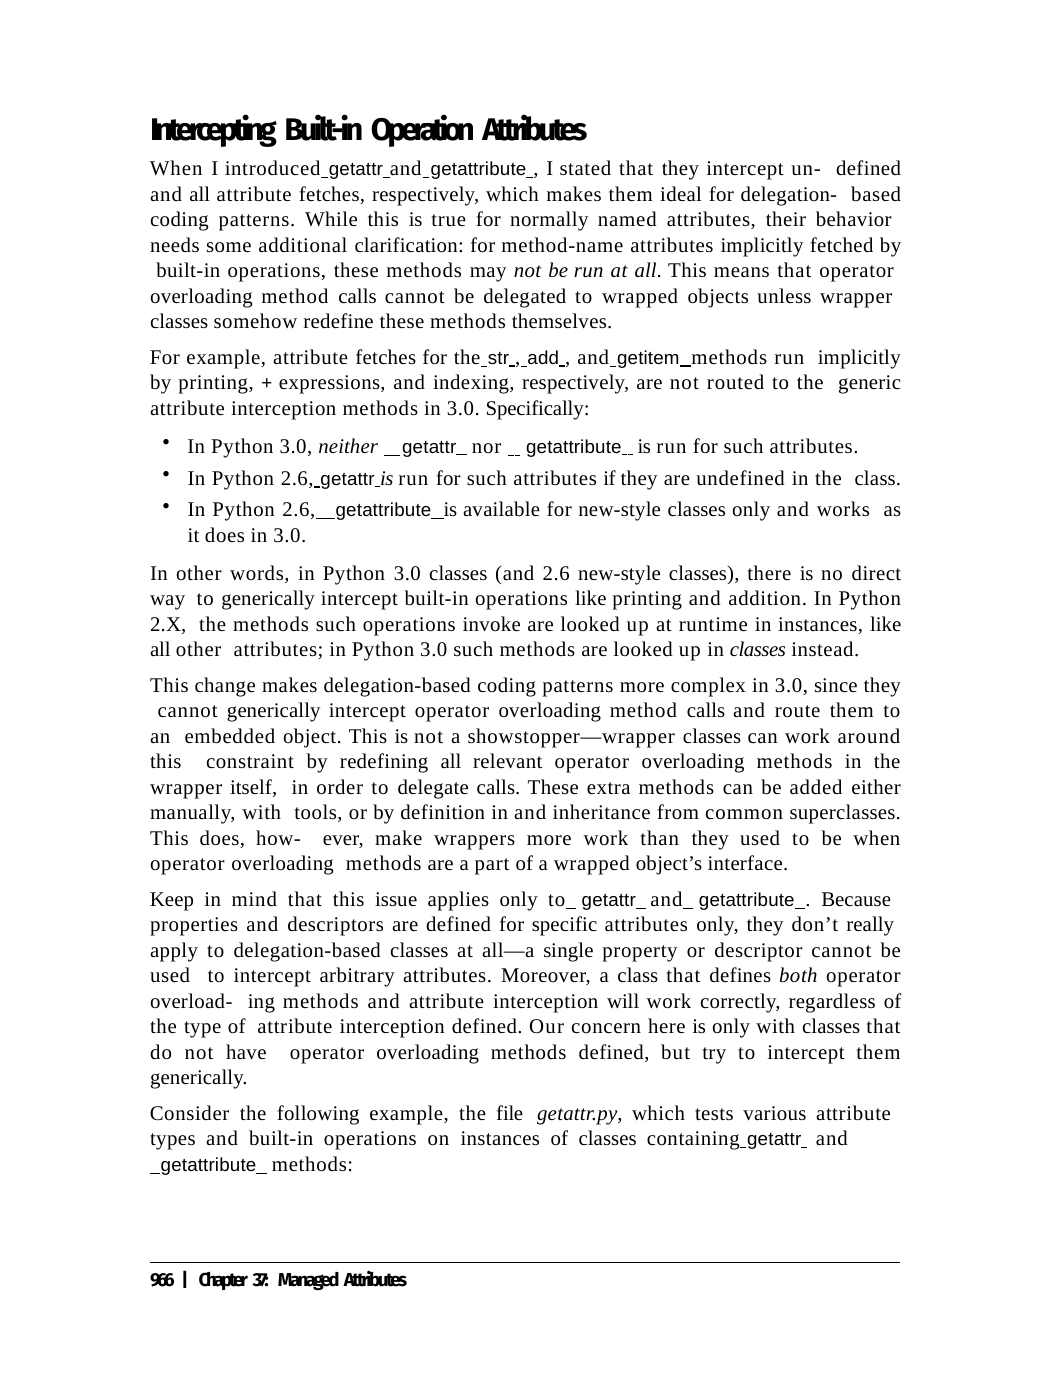

Intercepting Built-in Operation Attributes
When I introduced getattr and getattribute , I stated that they intercept un-  defined and all attribute fetches, respectively, which makes them ideal for delegation-  based coding patterns. While this is true for normally named attributes, their behavior  needs some additional clarification: for method-name attributes implicitly fetched by  built-in operations, these methods may not be run at all. This means that operator  overloading method calls cannot be delegated to wrapped objects unless wrapper  classes somehow redefine these methods themselves.
For example, attribute fetches for the str , add , and getitem  methods run  implicitly by printing, + expressions, and indexing, respectively, are not routed to the  generic attribute interception methods in 3.0. Specifically:
In Python 3.0, neither    getattr  nor   getattribute  is run for such attributes.
In Python 2.6, getattr is run for such attributes if they are undefined in the  class.
In Python 2.6,   getattribute  is available for new-style classes only and works  as it does in 3.0.
In other words, in Python 3.0 classes (and 2.6 new-style classes), there is no direct way  to generically intercept built-in operations like printing and addition. In Python 2.X,  the methods such operations invoke are looked up at runtime in instances, like all other  attributes; in Python 3.0 such methods are looked up in classes instead.
This change makes delegation-based coding patterns more complex in 3.0, since they  cannot generically intercept operator overloading method calls and route them to an  embedded object. This is not a showstopper—wrapper classes can work around this  constraint by redefining all relevant operator overloading methods in the wrapper itself,  in order to delegate calls. These extra methods can be added either manually, with  tools, or by definition in and inheritance from common superclasses. This does, how-  ever, make wrappers more work than they used to be when operator overloading  methods are a part of a wrapped object’s interface.
Keep in mind that this issue applies only to getattr and getattribute . Because  properties and descriptors are defined for specific attributes only, they don’t really  apply to delegation-based classes at all—a single property or descriptor cannot be used  to intercept arbitrary attributes. Moreover, a class that defines both operator overload-  ing methods and attribute interception will work correctly, regardless of the type of  attribute interception defined. Our concern here is only with classes that do not have  operator overloading methods defined, but try to intercept them generically.
Consider the following example, the file getattr.py, which tests various attribute  types and built-in operations on instances of classes containing getattr and
  getattribute  methods:

966  |  Chapter 37:  Managed Attributes